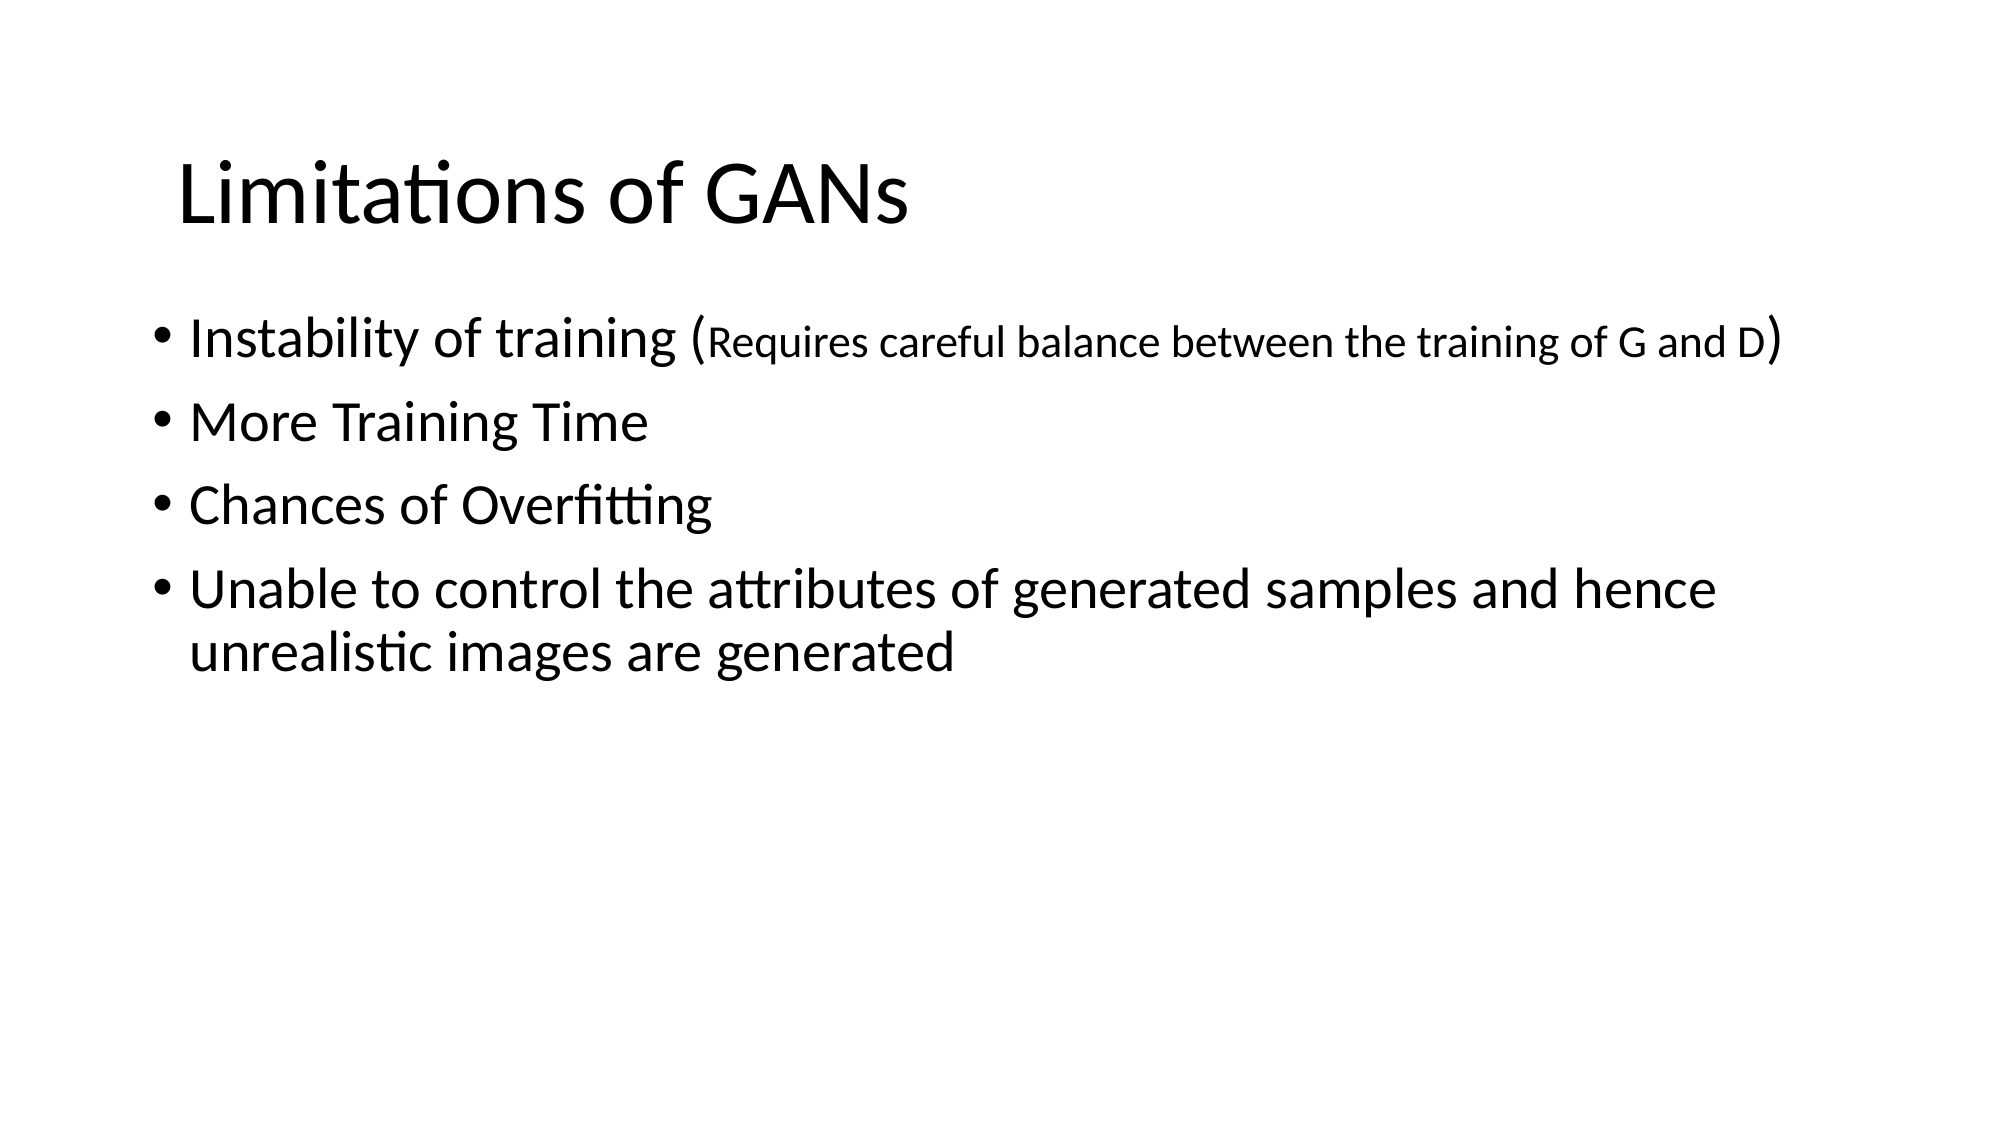

Limitations of GANs
Instability of training (Requires careful balance between the training of G and D)
More Training Time
Chances of Overfitting
Unable to control the attributes of generated samples and hence unrealistic images are generated